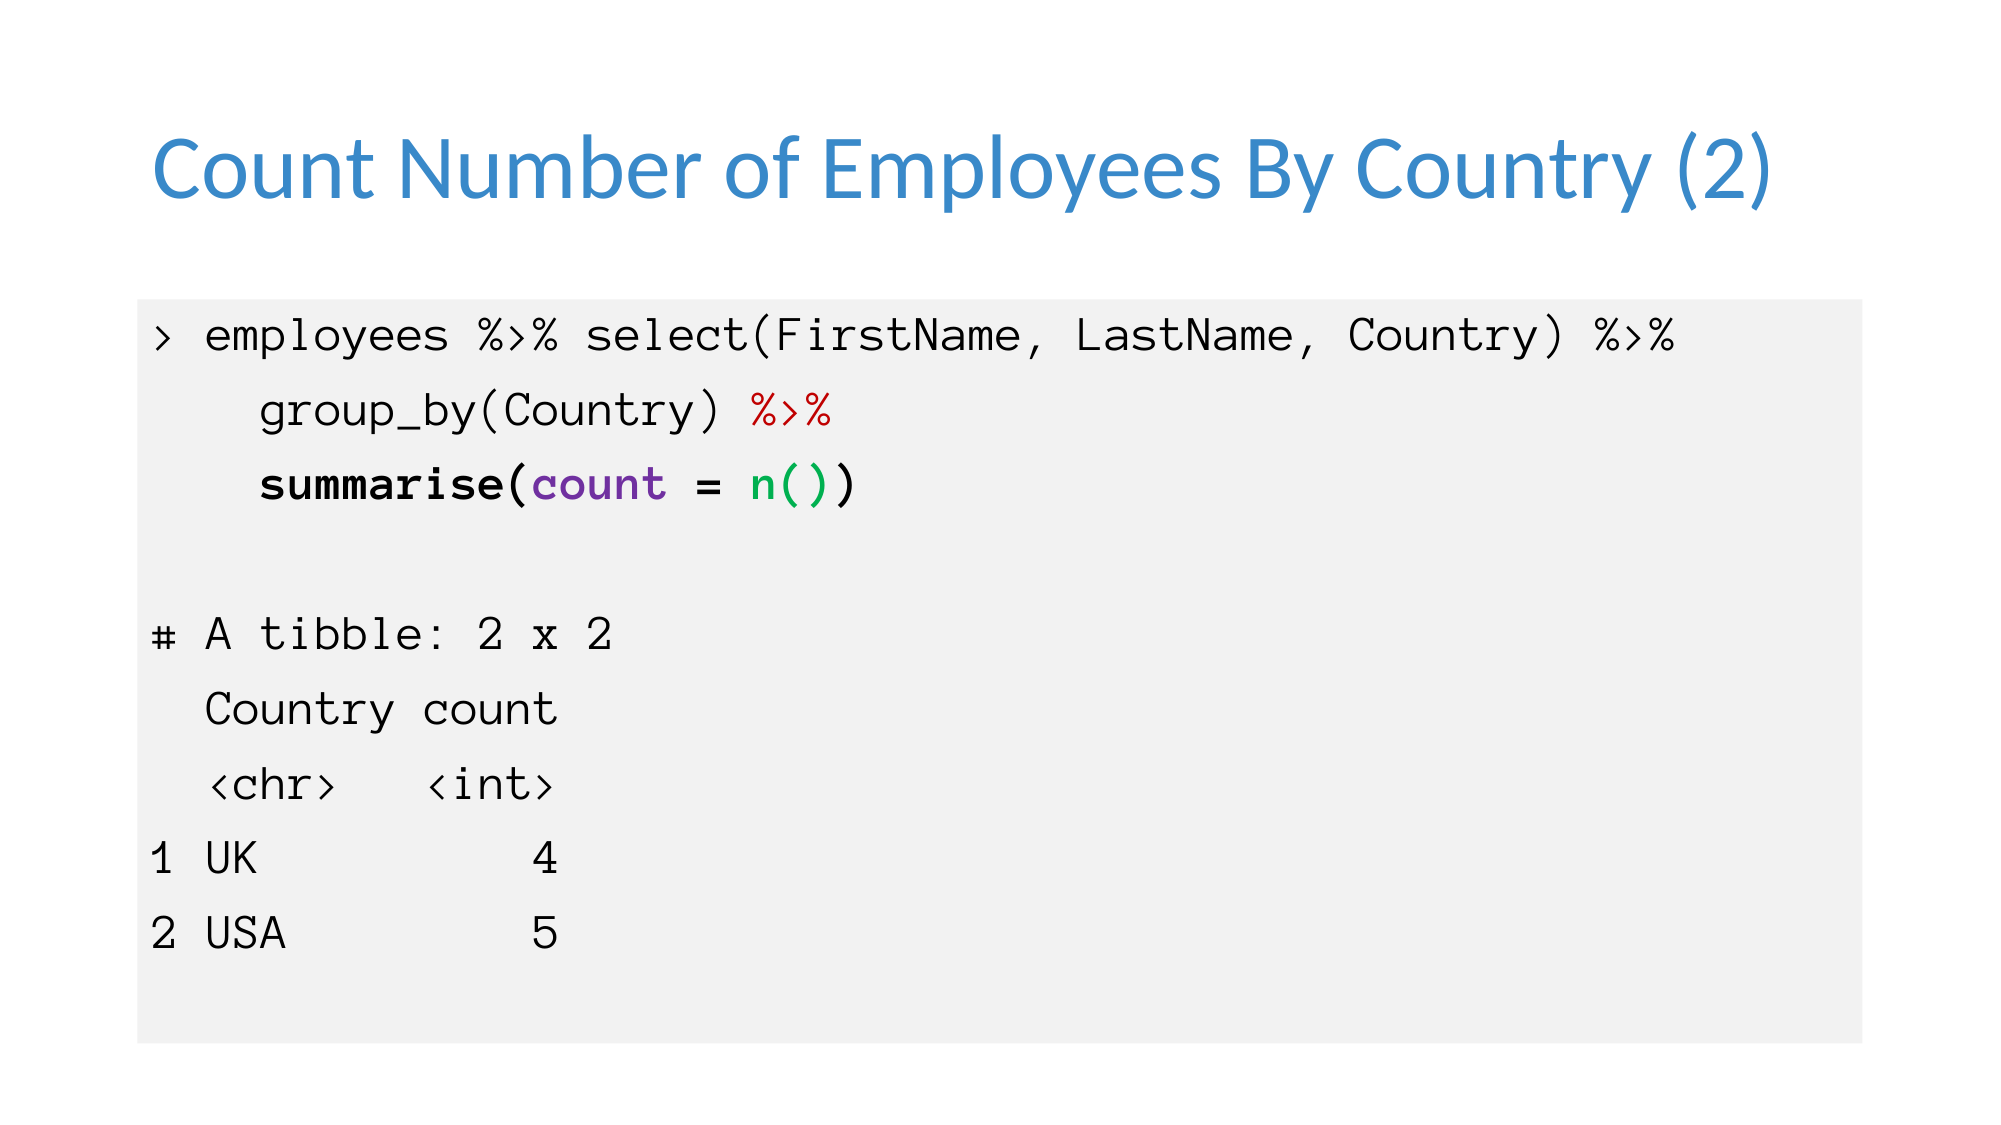

# Count Number of Employees By Country (2)
> employees %>% select(FirstName, LastName, Country) %>%
    group_by(Country) %>%
    summarise(count = n())

# A tibble: 2 x 2
  Country count
  <chr>   <int>
1 UK          4
2 USA         5